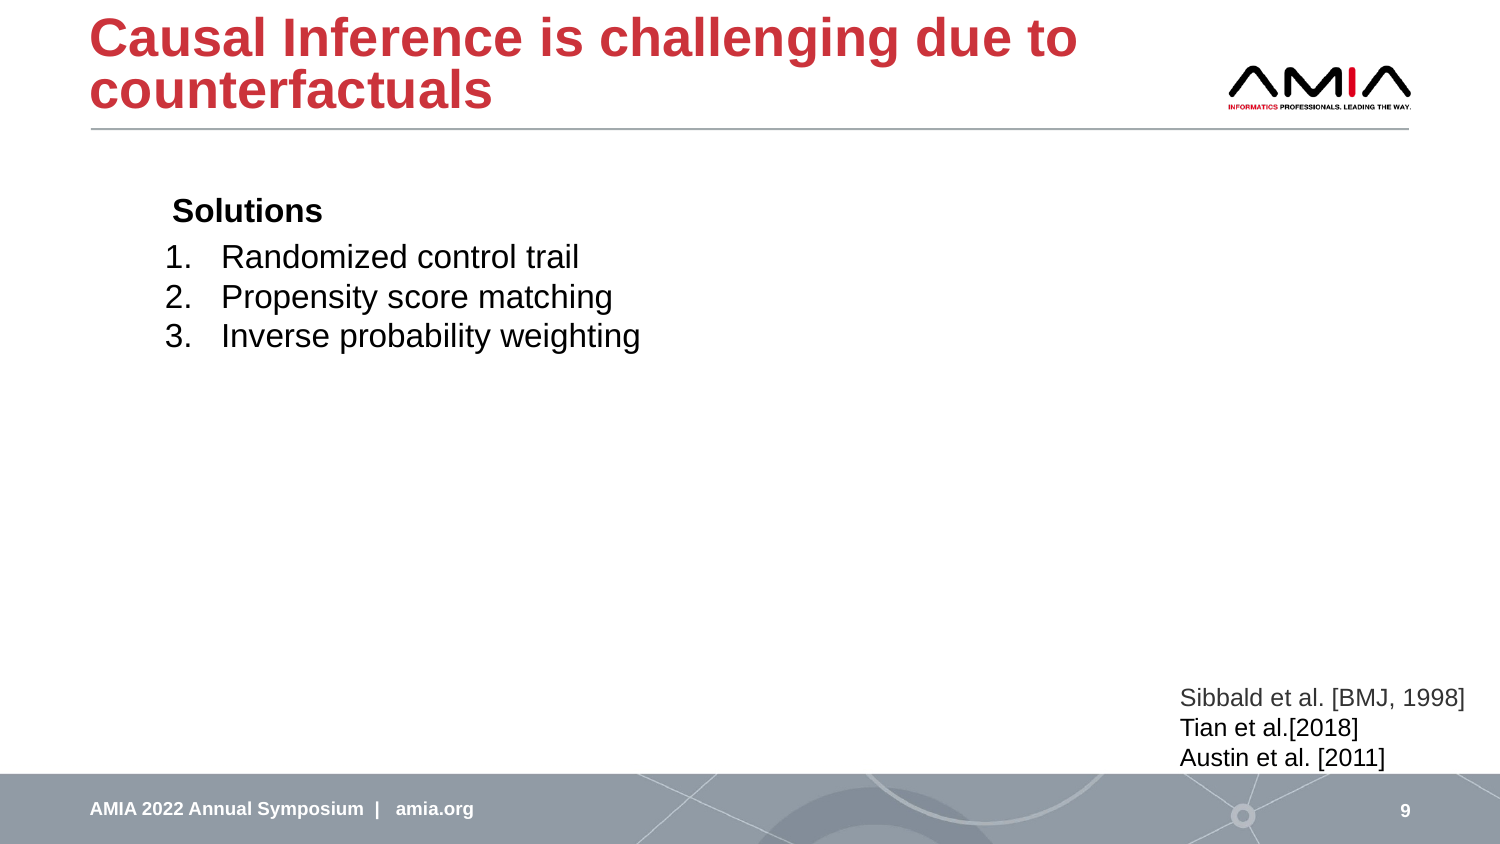

# Causal Inference is challenging due to counterfactuals
Solutions
Randomized control trail
Propensity score matching
Inverse probability weighting
Sibbald et al. [BMJ, 1998]
Tian et al.[2018]
Austin et al. [2011]
AMIA 2022 Annual Symposium  |   amia.org
9